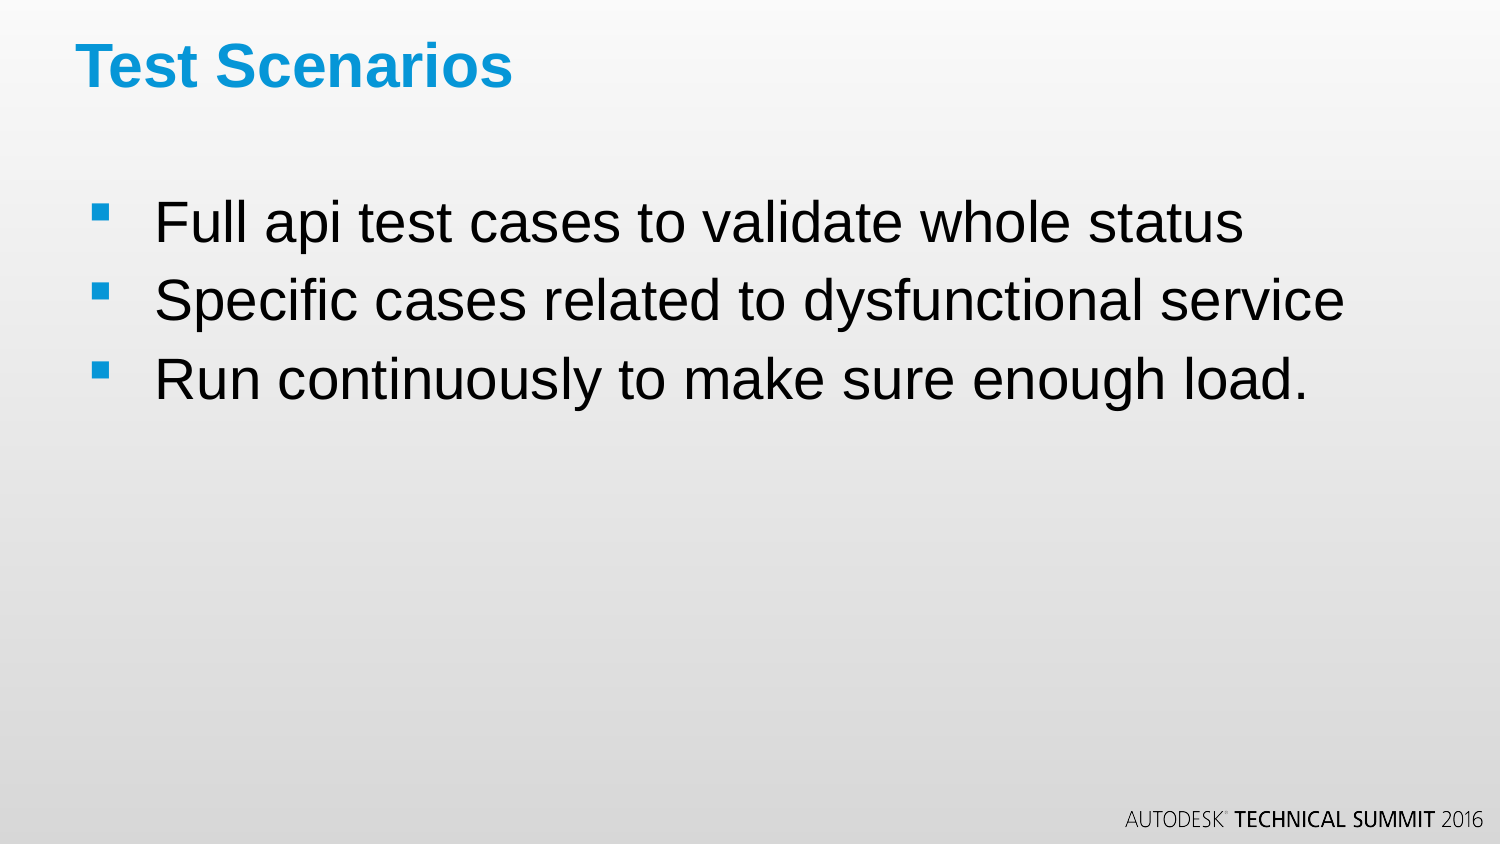

# Test Scenarios
Full api test cases to validate whole status
Specific cases related to dysfunctional service
Run continuously to make sure enough load.